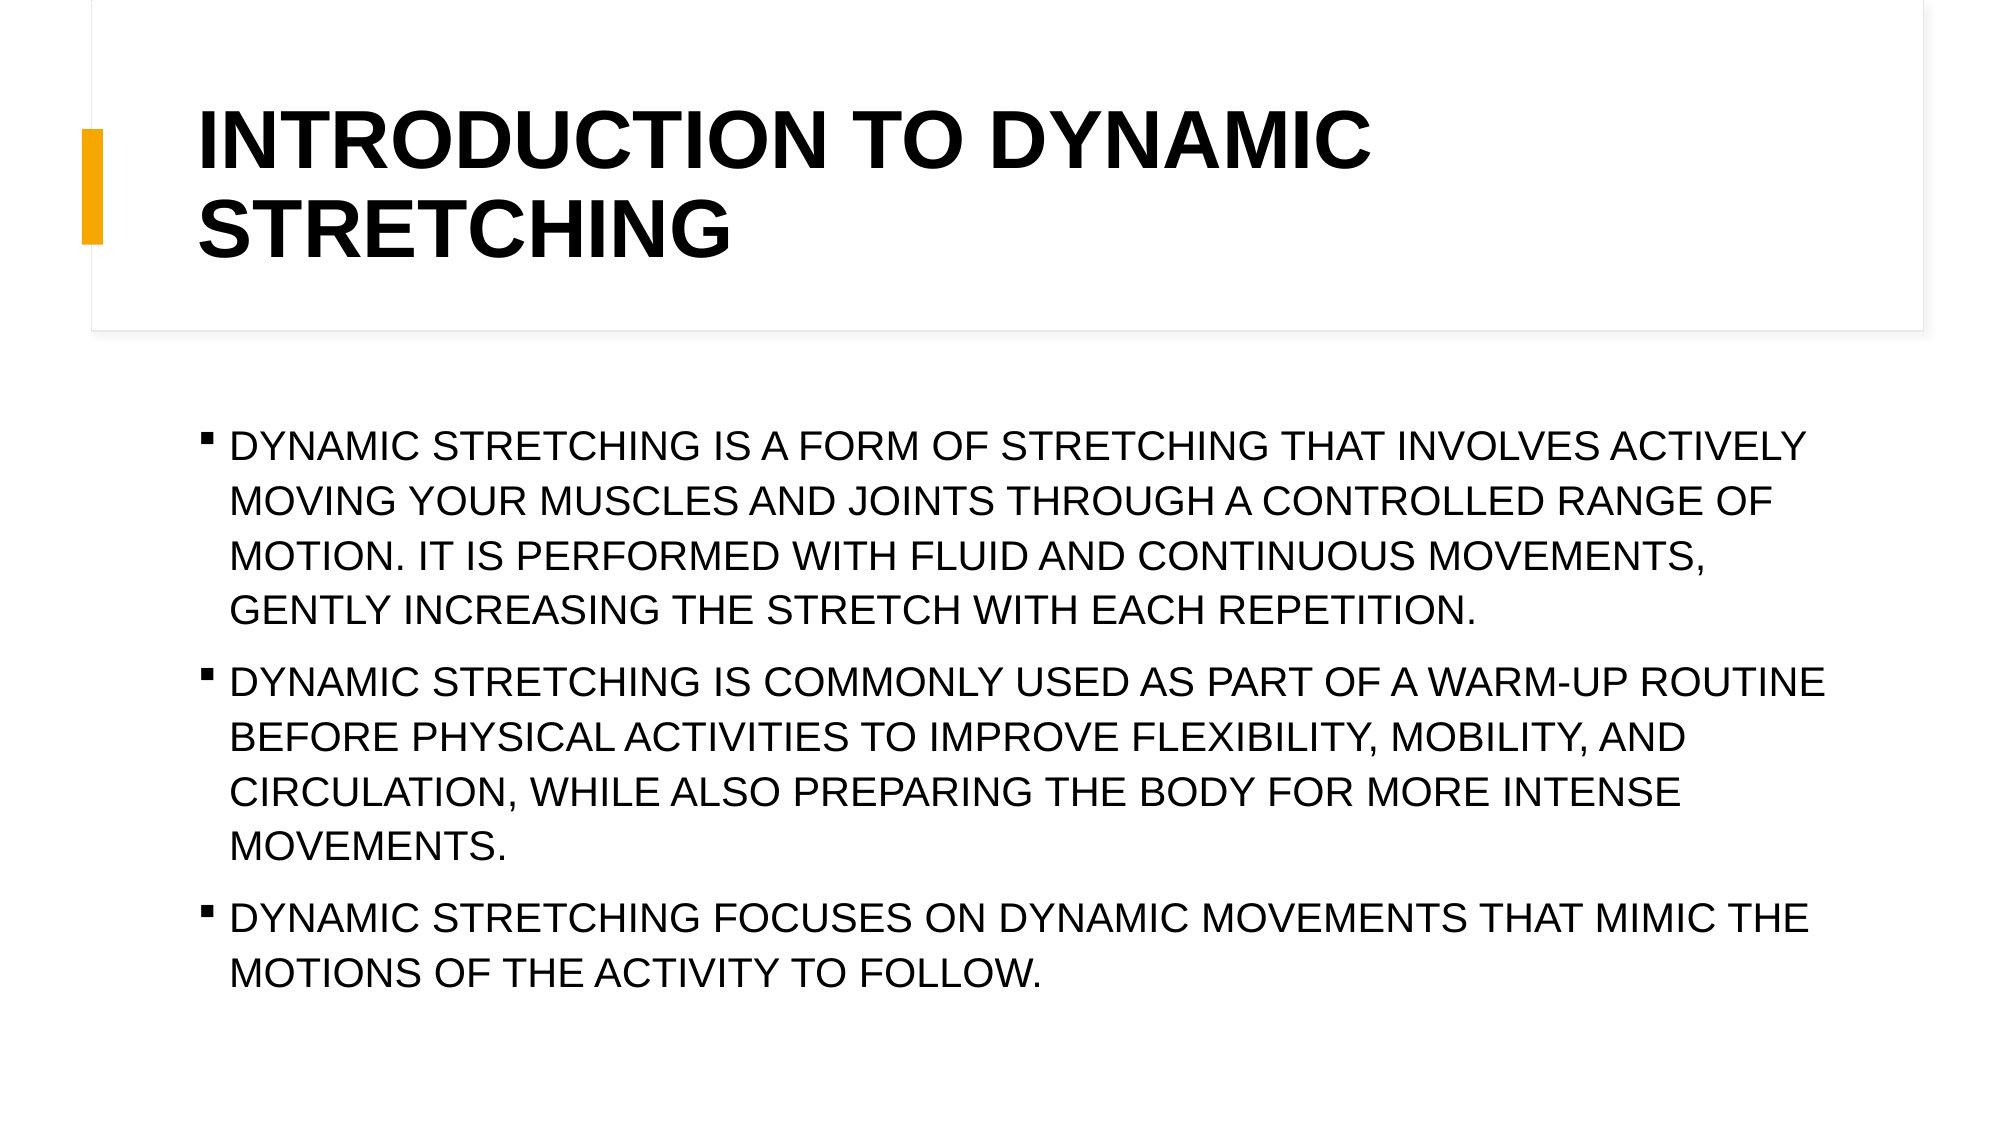

# INTRODUCTION TO DYNAMIC STRETCHING
DYNAMIC STRETCHING IS A FORM OF STRETCHING THAT INVOLVES ACTIVELY MOVING YOUR MUSCLES AND JOINTS THROUGH A CONTROLLED RANGE OF MOTION. IT IS PERFORMED WITH FLUID AND CONTINUOUS MOVEMENTS, GENTLY INCREASING THE STRETCH WITH EACH REPETITION.
DYNAMIC STRETCHING IS COMMONLY USED AS PART OF A WARM-UP ROUTINE BEFORE PHYSICAL ACTIVITIES TO IMPROVE FLEXIBILITY, MOBILITY, AND CIRCULATION, WHILE ALSO PREPARING THE BODY FOR MORE INTENSE MOVEMENTS.
DYNAMIC STRETCHING FOCUSES ON DYNAMIC MOVEMENTS THAT MIMIC THE MOTIONS OF THE ACTIVITY TO FOLLOW.